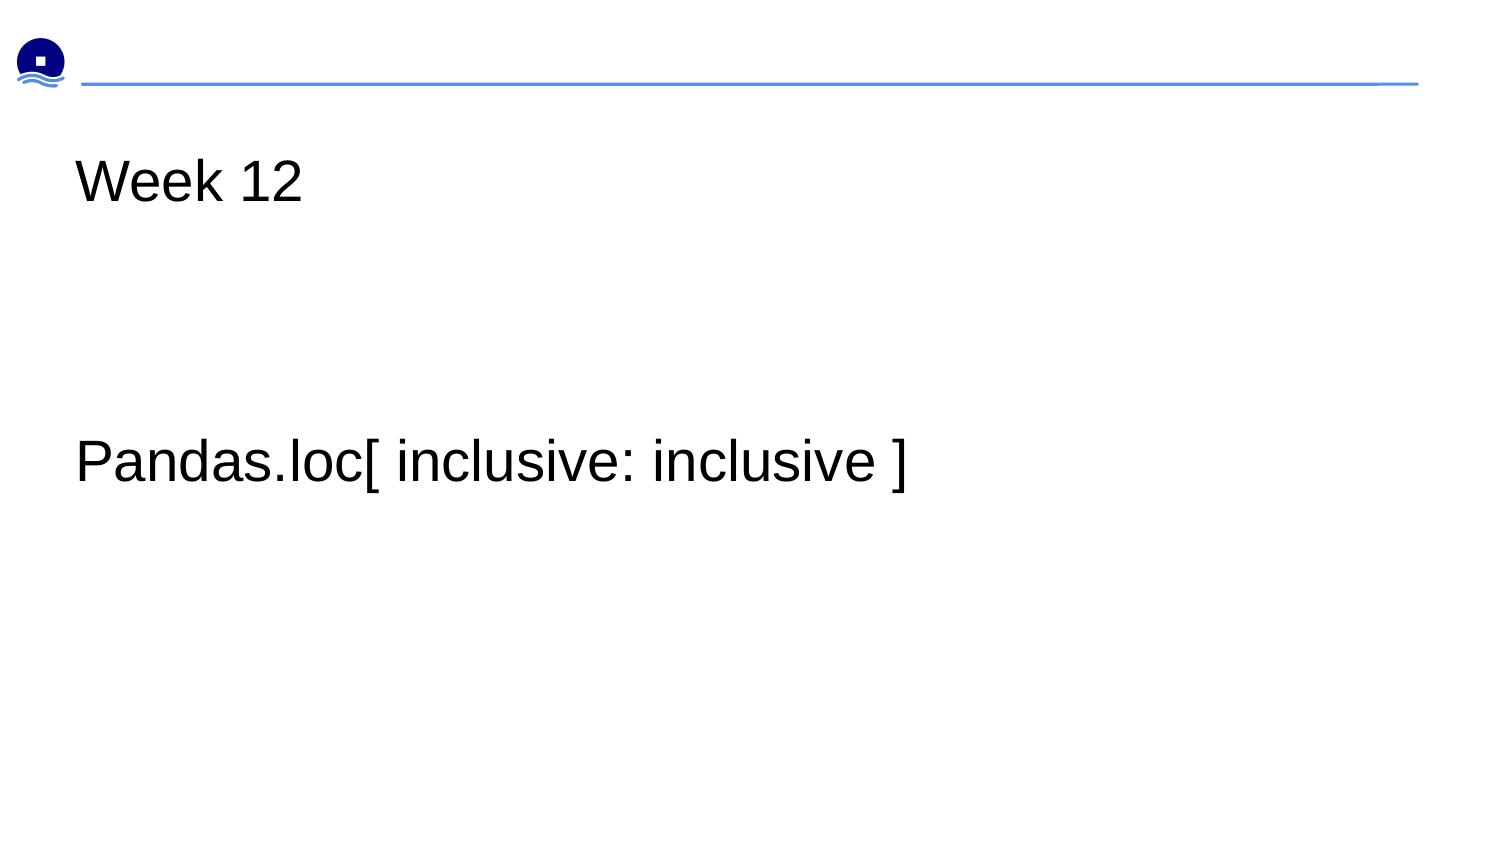

# Week 12

Pandas.loc[ inclusive: inclusive ]